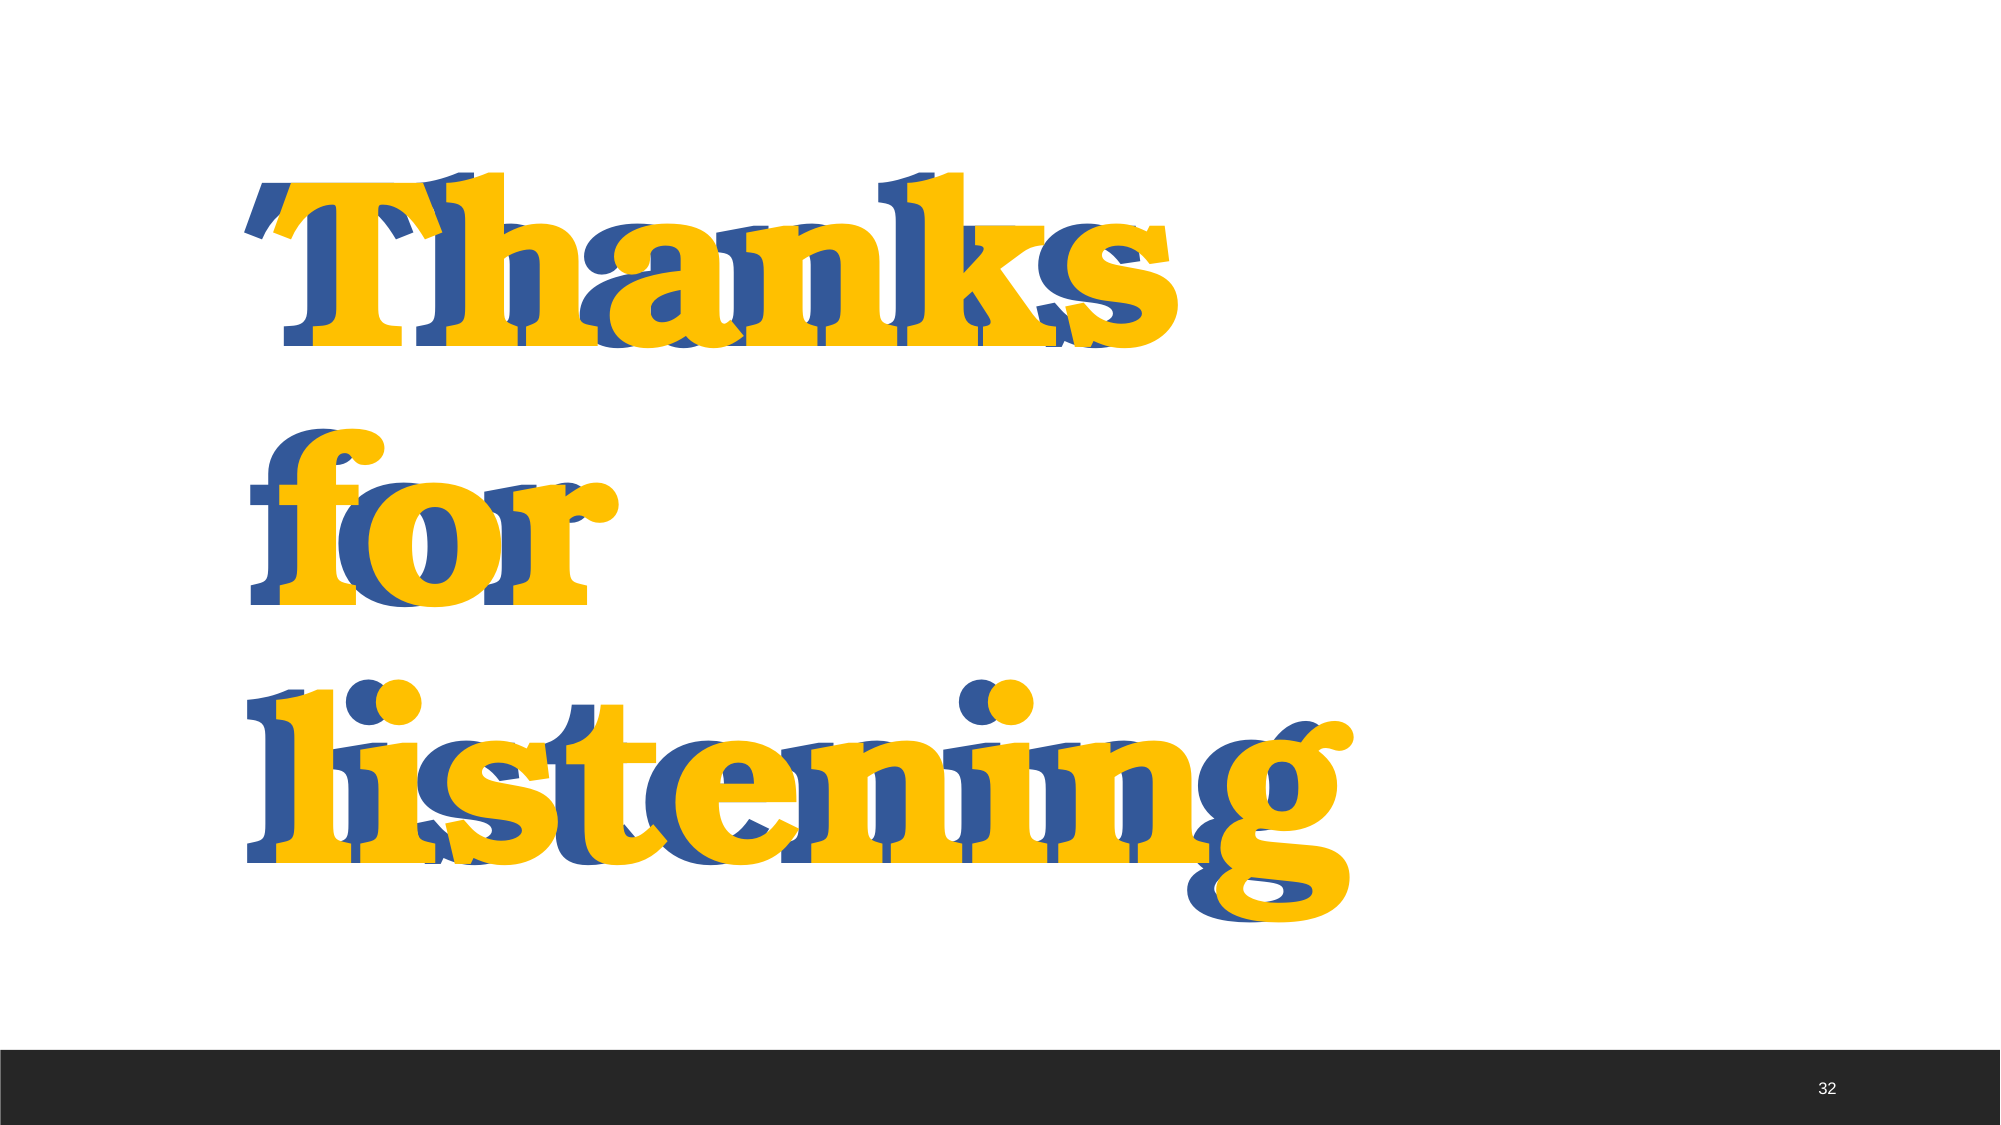

Thanks
for
listening
Thanks
for
listening
32